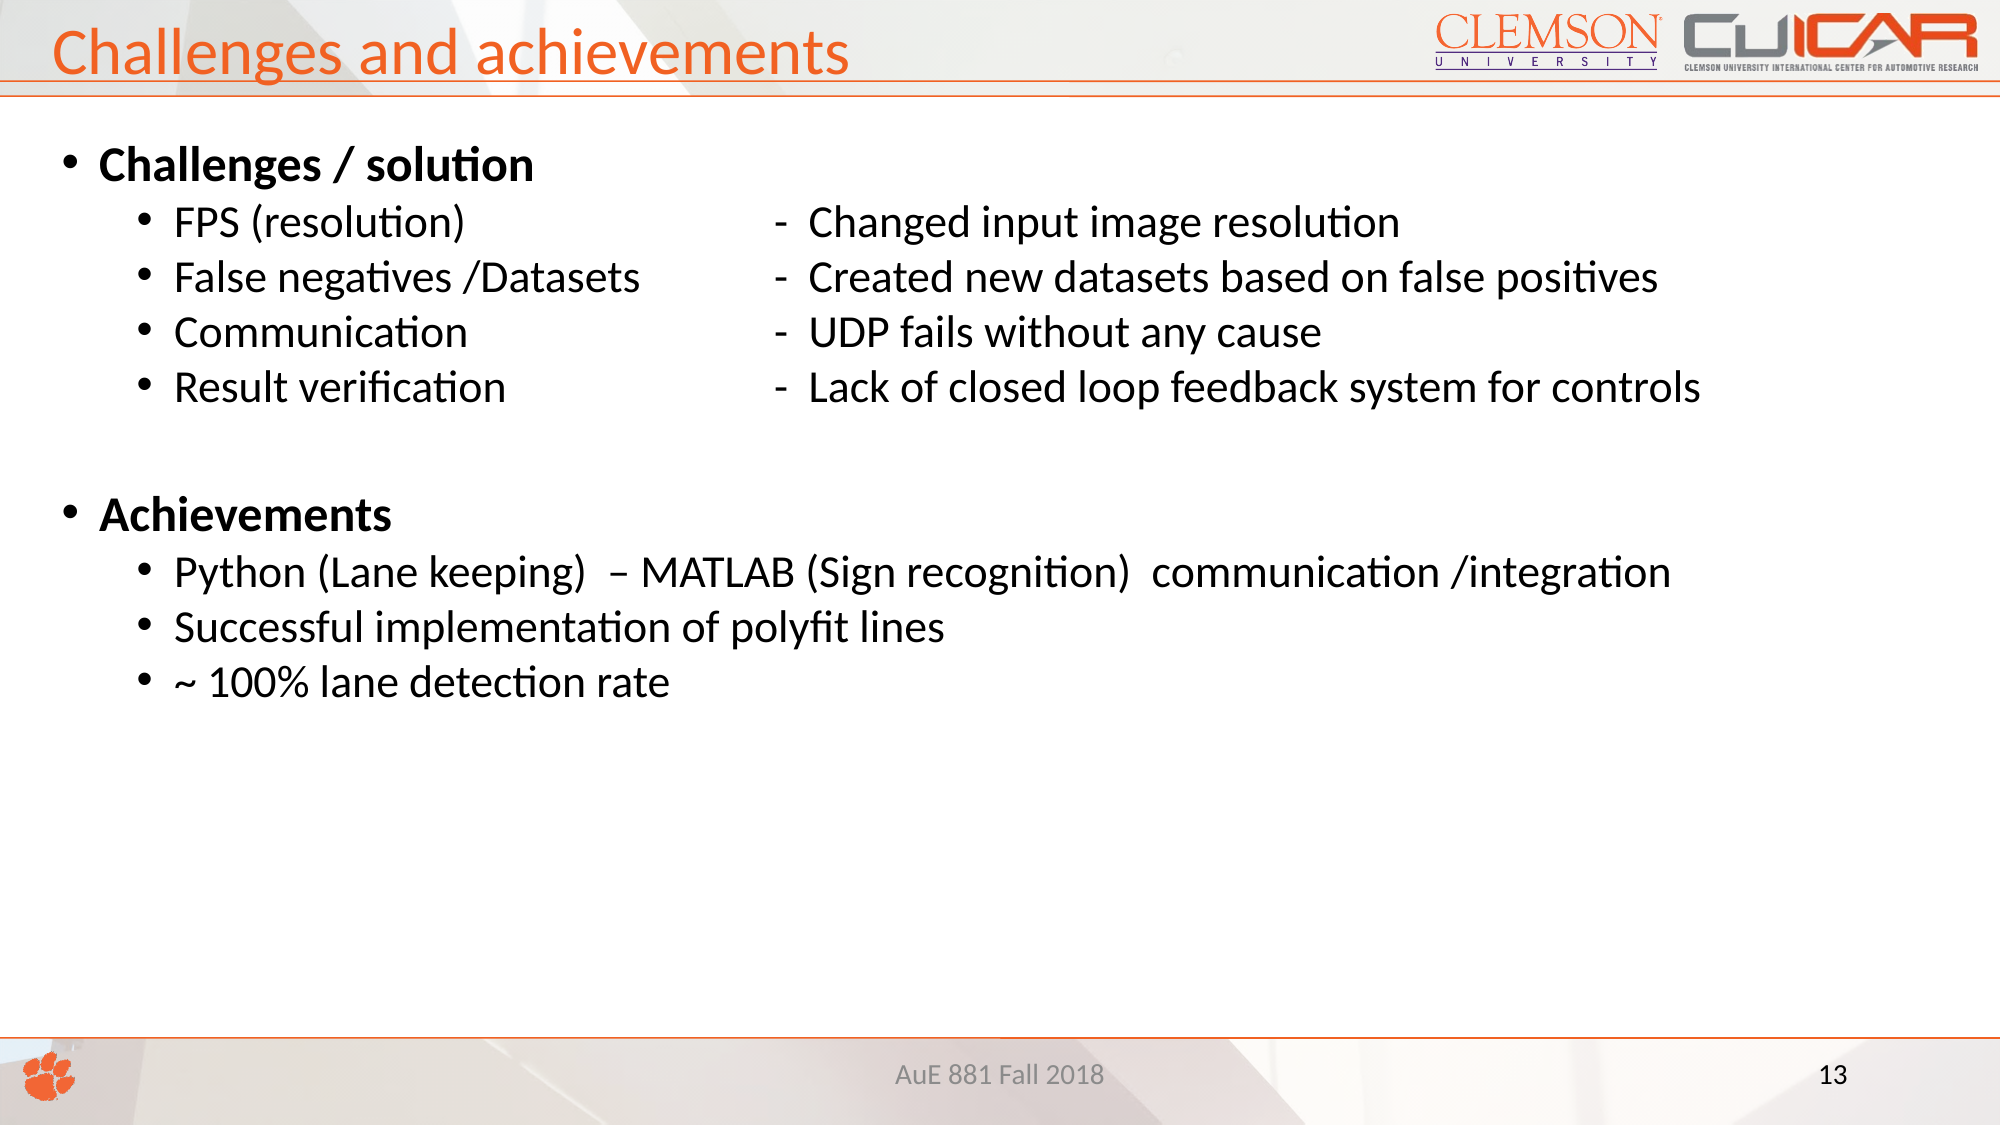

Challenges and achievements
Challenges / solution
FPS (resolution)      		-  Changed input image resolution
False negatives /Datasets    	-  Created new datasets based on false positives
Communication     	 	-  UDP fails without any cause
Result verification		-  Lack of closed loop feedback system for controls

Achievements
Python (Lane keeping)  – MATLAB (Sign recognition)  communication /integration
Successful implementation of polyfit lines
~ 100% lane detection rate

AuE 881 Fall 2018
13